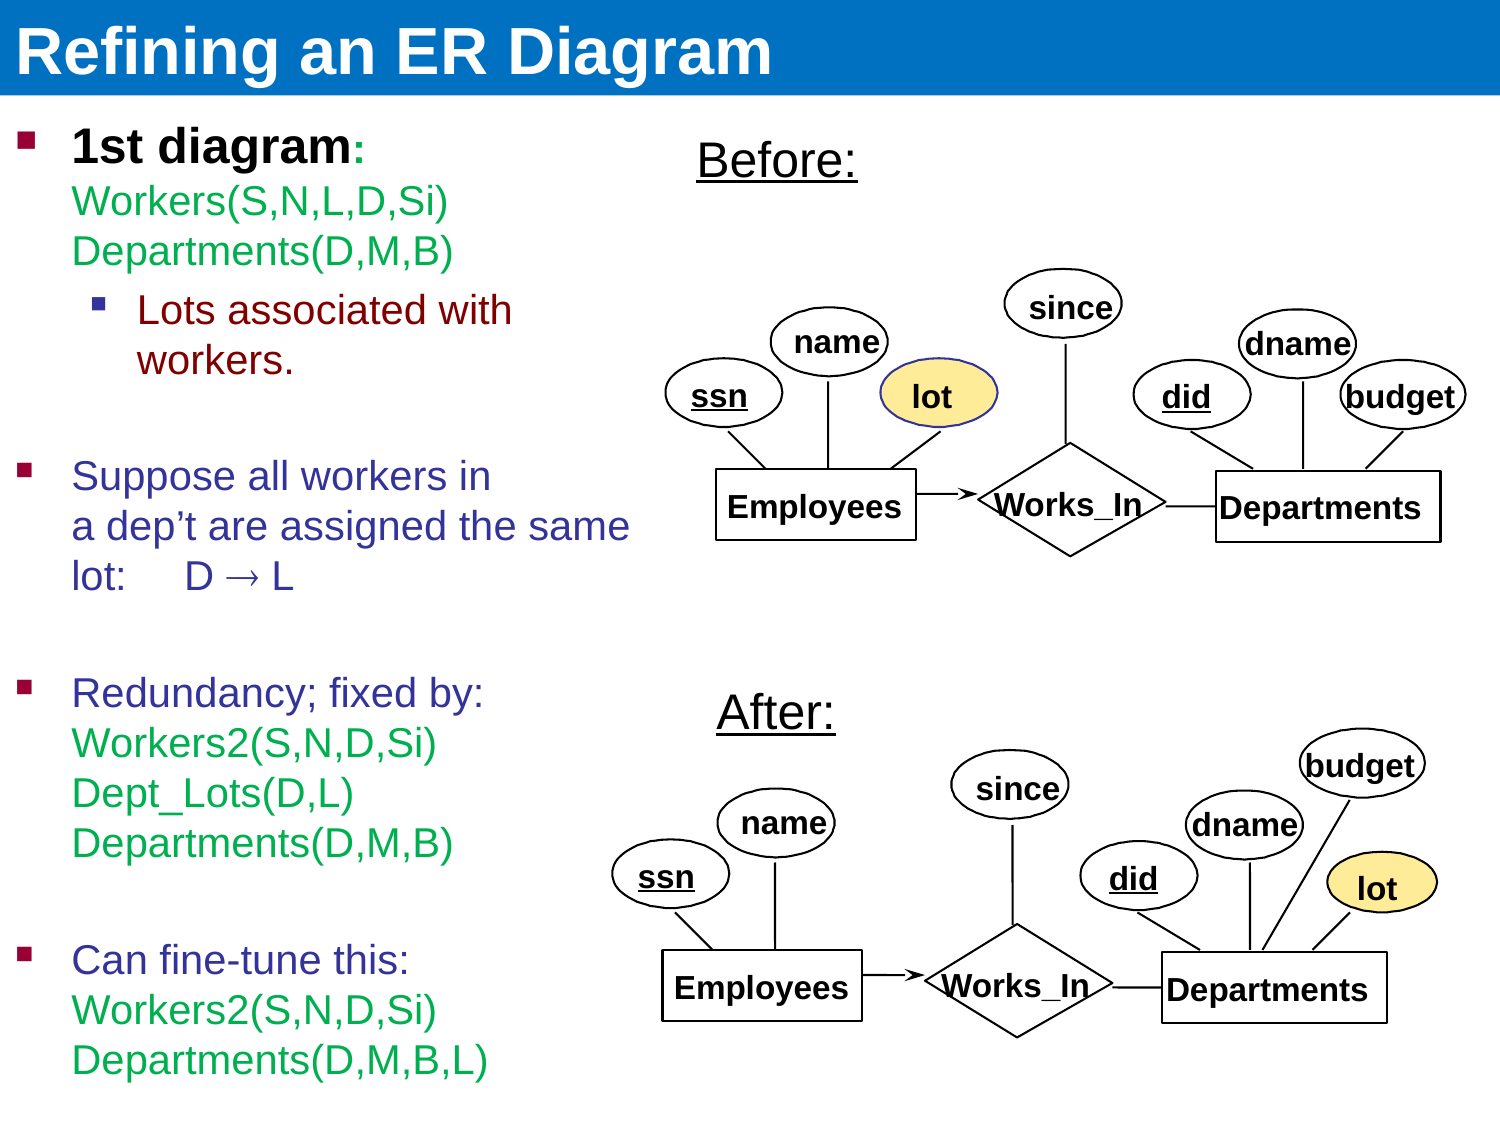

# Refining an ER Diagram
1st diagram:           Workers(S,N,L,D,Si)       Departments(D,M,B)
Lots associated with workers.

Suppose all workers in            a dep’t are assigned the same lot:     D → L

Redundancy; fixed by: Workers2(S,N,D,Si) Dept_Lots(D,L) Departments(D,M,B)

Can fine-tune this: Workers2(S,N,D,Si) Departments(D,M,B,L)
Before:

since

name
dname

ssn
lot
did
budget

Works_In
Employees
Departments

After:

budget

since

name
dname

ssn
did

lot

Works_In
Employees
Departments